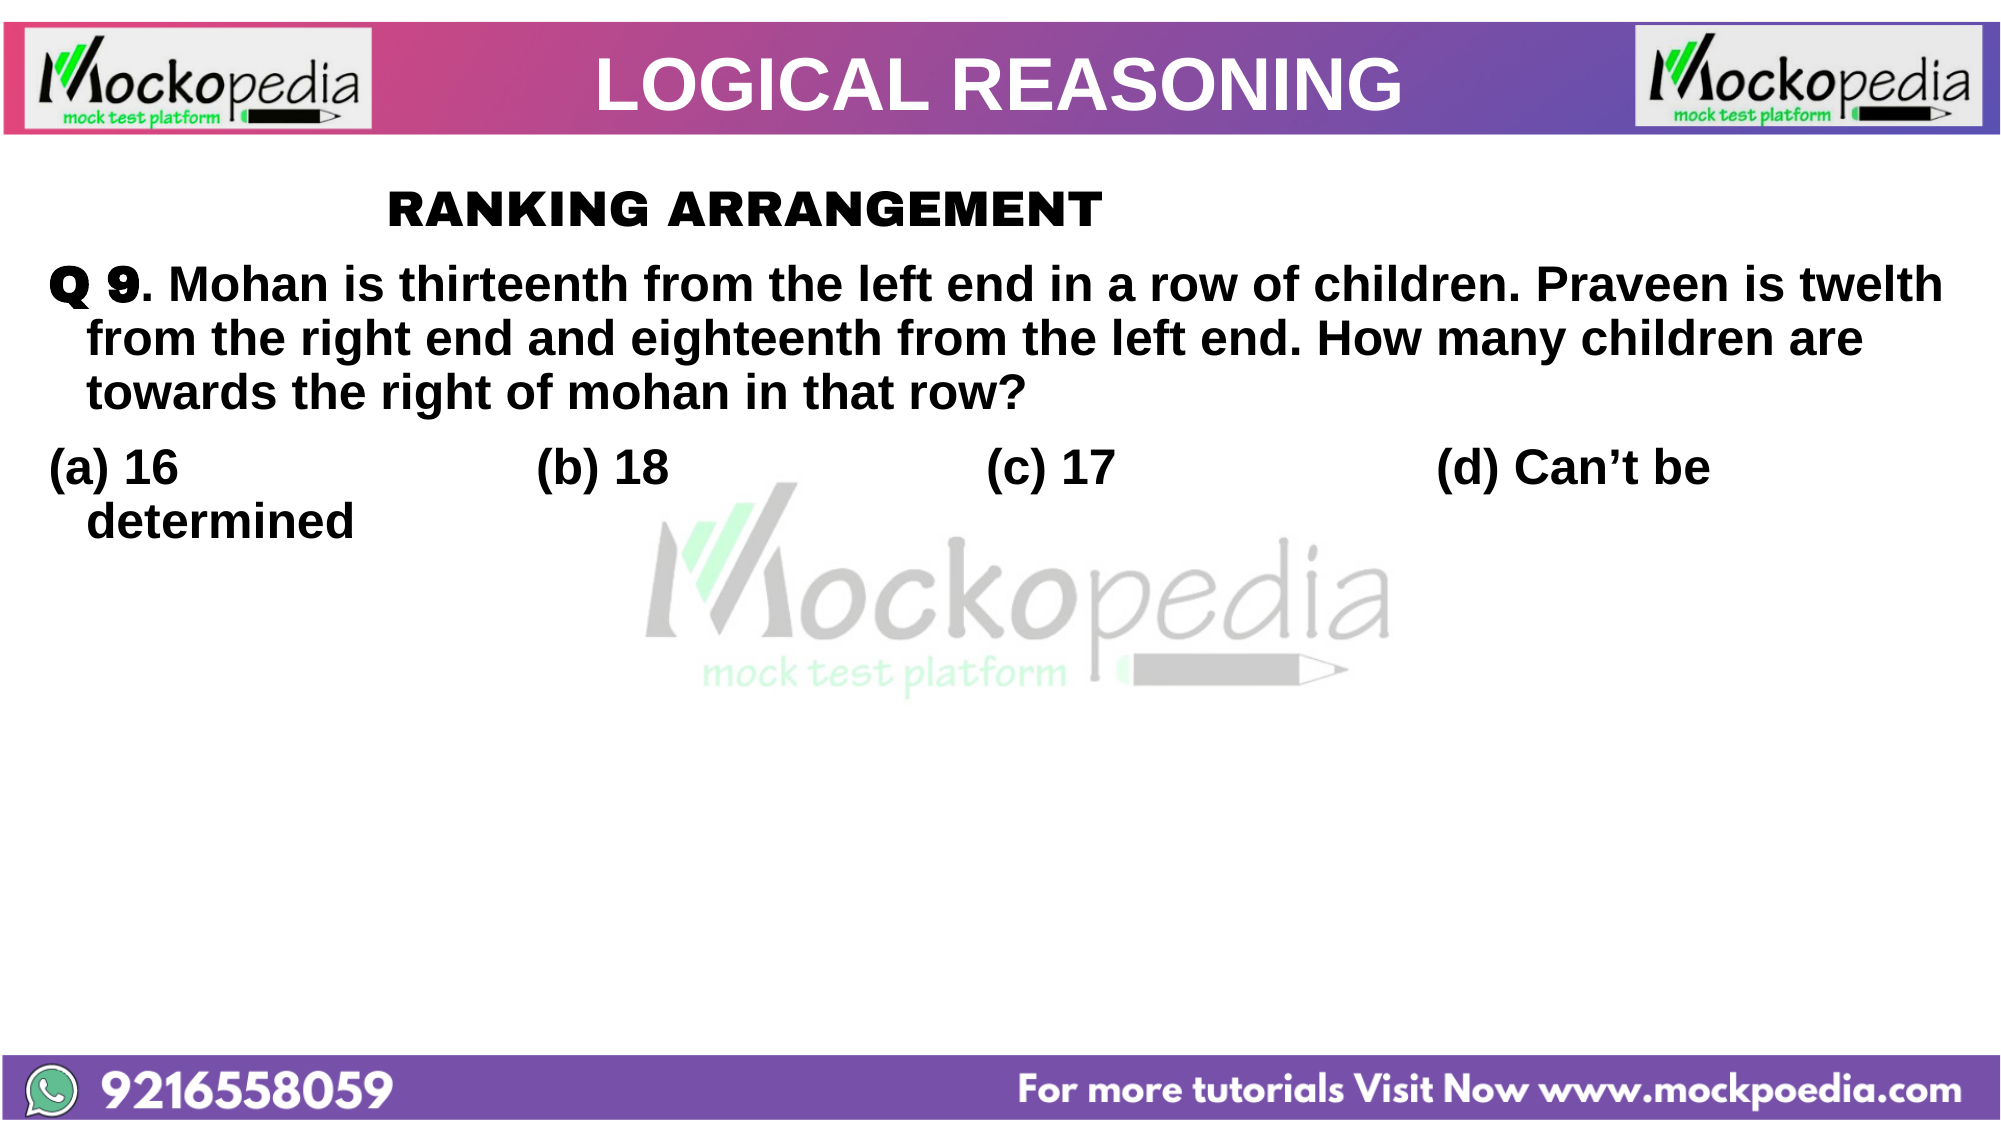

# LOGICAL REASONING
			RANKING ARRANGEMENT
Q 9. Mohan is thirteenth from the left end in a row of children. Praveen is twelth from the right end and eighteenth from the left end. How many children are towards the right of mohan in that row?
(a) 16 			(b) 18 			(c) 17 			(d) Can’t be determined